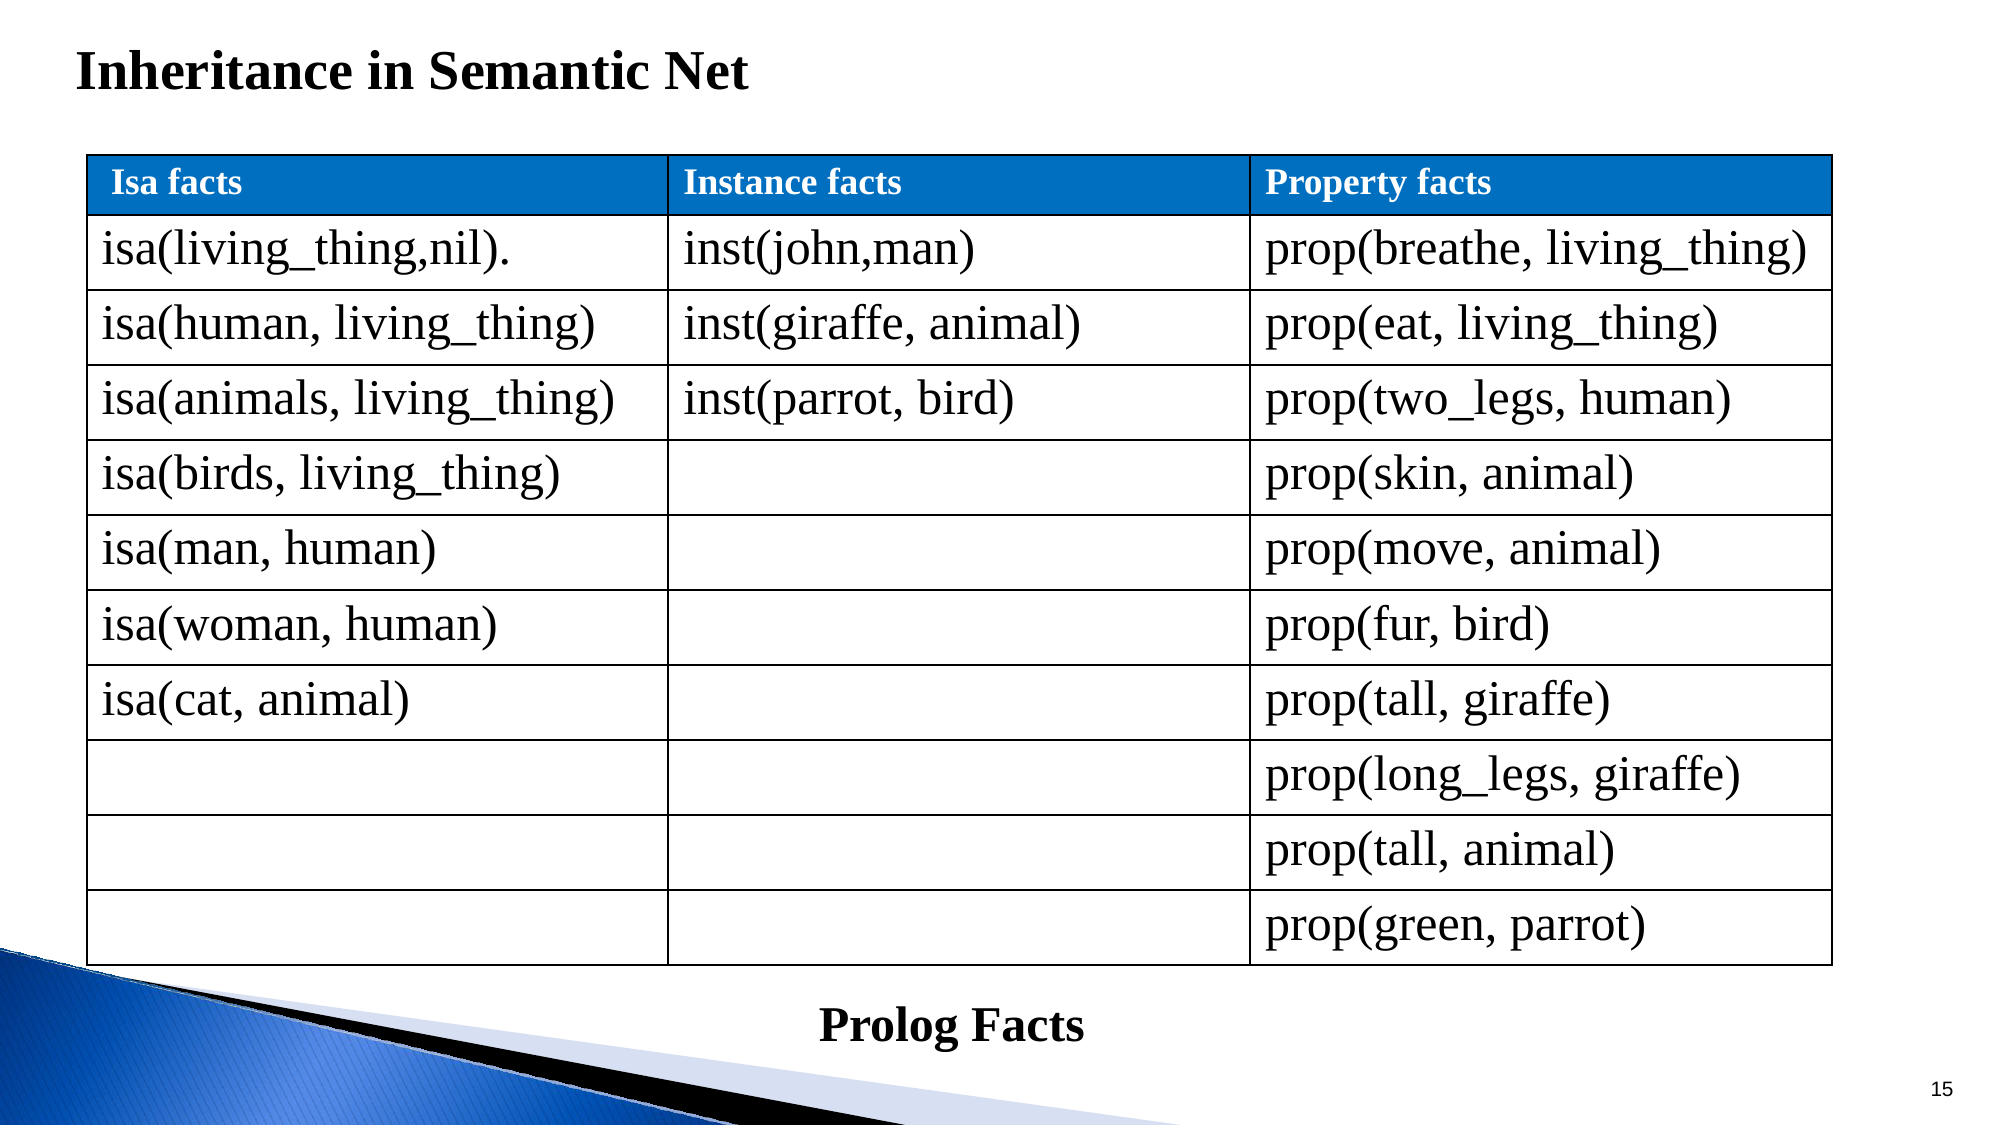

# Inheritance in Semantic Net
| Isa facts | Instance facts | Property facts |
| --- | --- | --- |
| isa(living\_thing,nil). | inst(john,man) | prop(breathe, living\_thing) |
| isa(human, living\_thing) | inst(giraffe, animal) | prop(eat, living\_thing) |
| isa(animals, living\_thing) | inst(parrot, bird) | prop(two\_legs, human) |
| isa(birds, living\_thing) |  | prop(skin, animal) |
| isa(man, human) |  | prop(move, animal) |
| isa(woman, human) |  | prop(fur, bird) |
| isa(cat, animal) |  | prop(tall, giraffe) |
|  |  | prop(long\_legs, giraffe) |
|  |  | prop(tall, animal) |
|  |  | prop(green, parrot) |
Prolog Facts
15